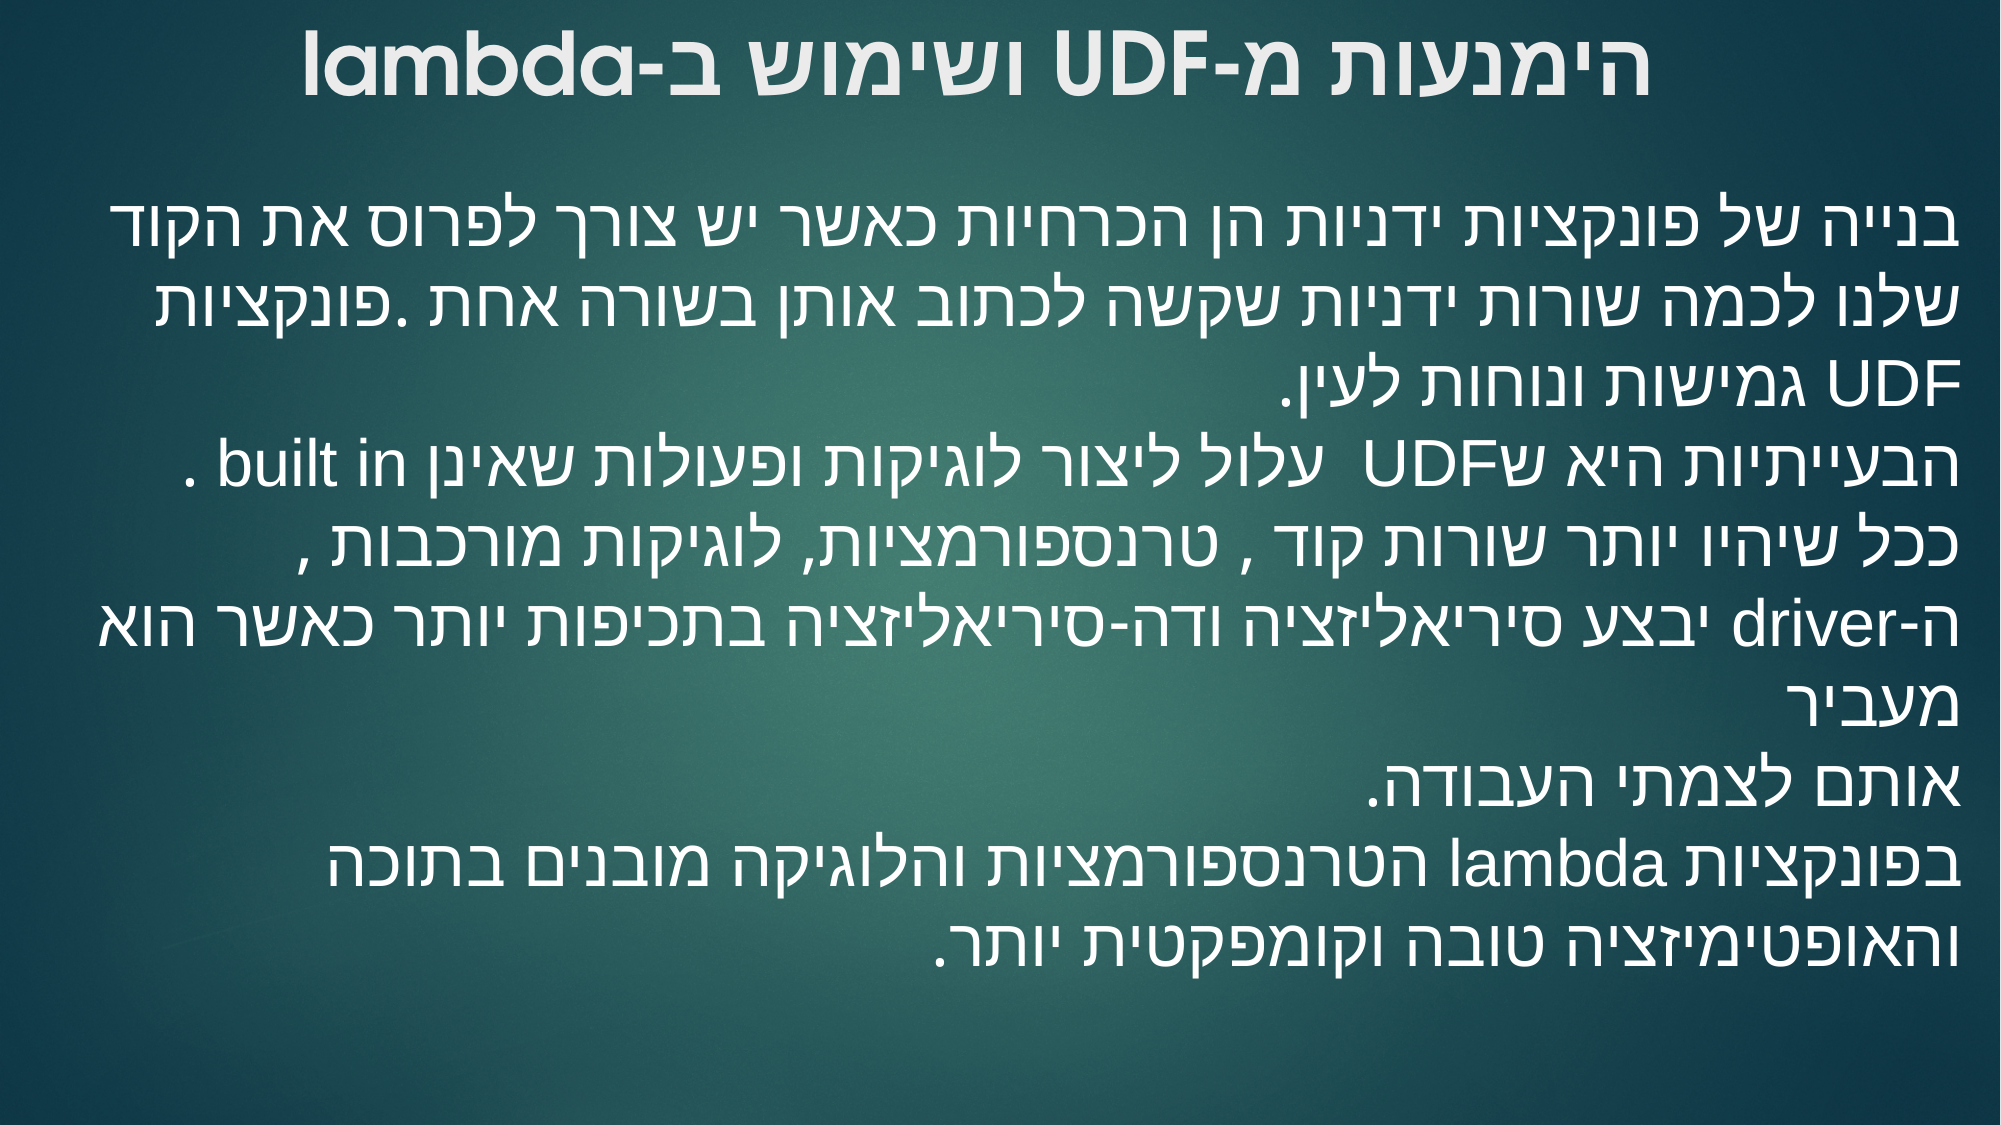

# הימנעות מ-UDF ושימוש ב-lambda
בנייה של פונקציות ידניות הן הכרחיות כאשר יש צורך לפרוס את הקוד שלנו לכמה שורות ידניות שקשה לכתוב אותן בשורה אחת .פונקציות UDF גמישות ונוחות לעין.
הבעייתיות היא שUDF  עלול ליצור לוגיקות ופעולות שאינן built in .
ככל שיהיו יותר שורות קוד , טרנספורמציות, לוגיקות מורכבות , ה-driver יבצע סיריאליזציה ודה-סיריאליזציה בתכיפות יותר כאשר הוא מעביר
אותם לצמתי העבודה.
בפונקציות lambda הטרנספורמציות והלוגיקה מובנים בתוכה והאופטימיזציה טובה וקומפקטית יותר.